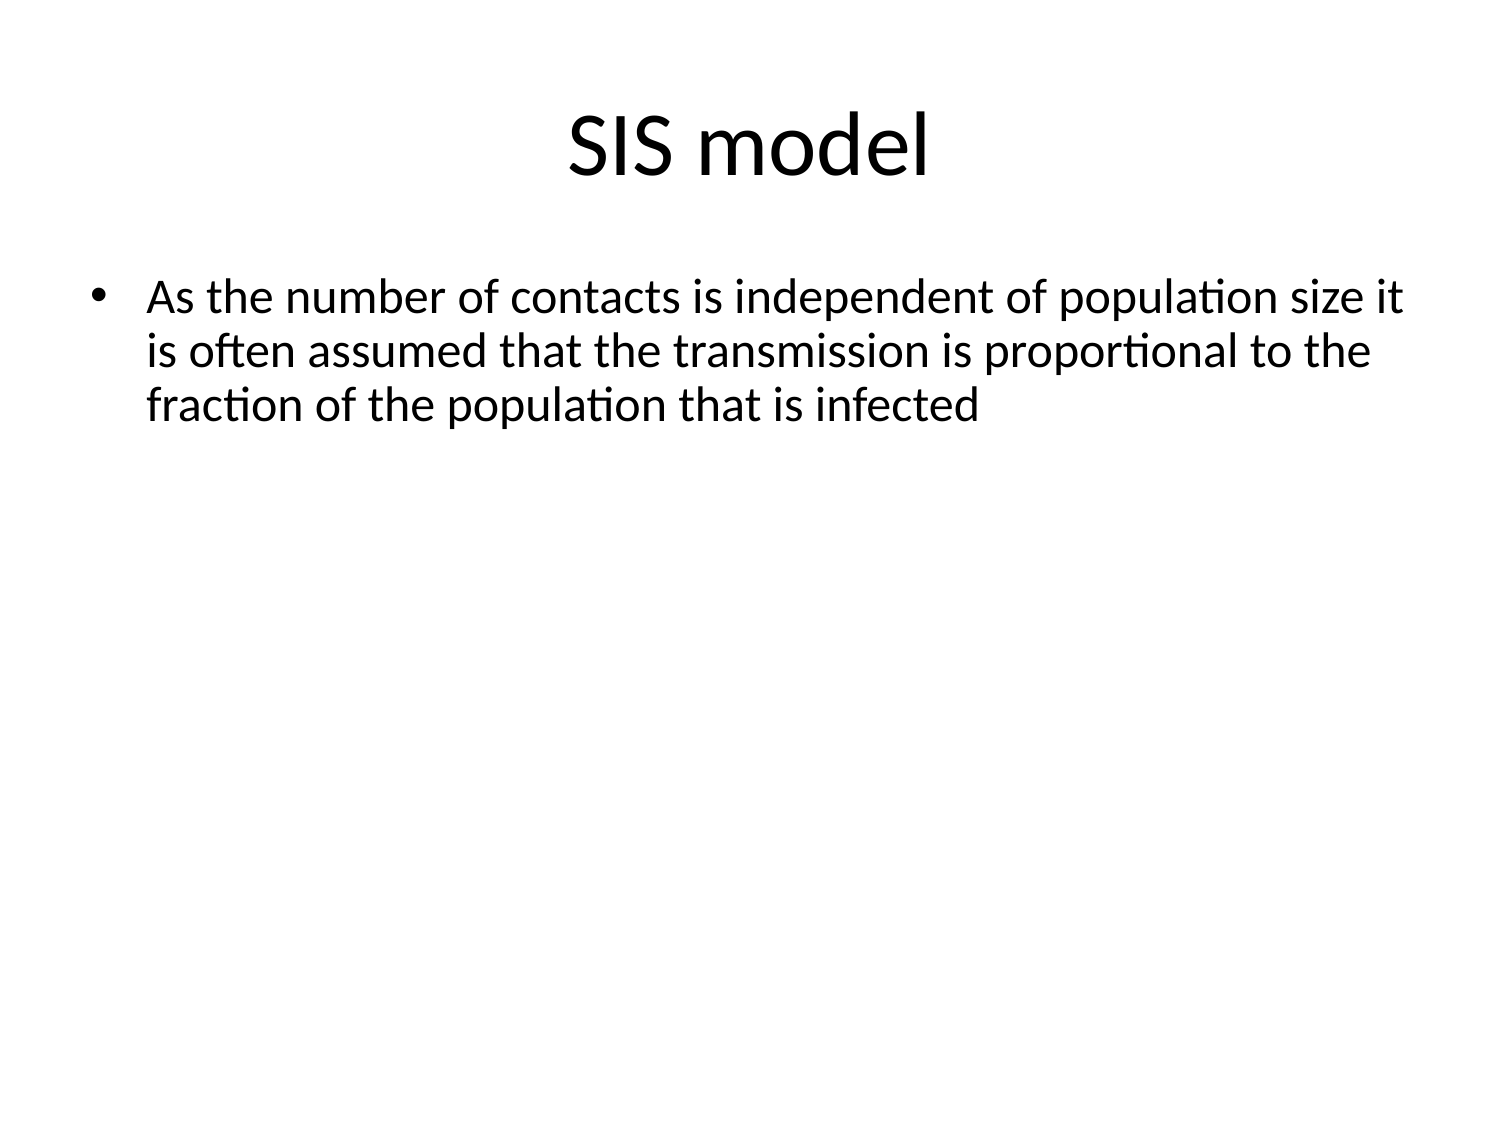

# SIS model
As the number of contacts is independent of population size it is often assumed that the transmission is proportional to the fraction of the population that is infected